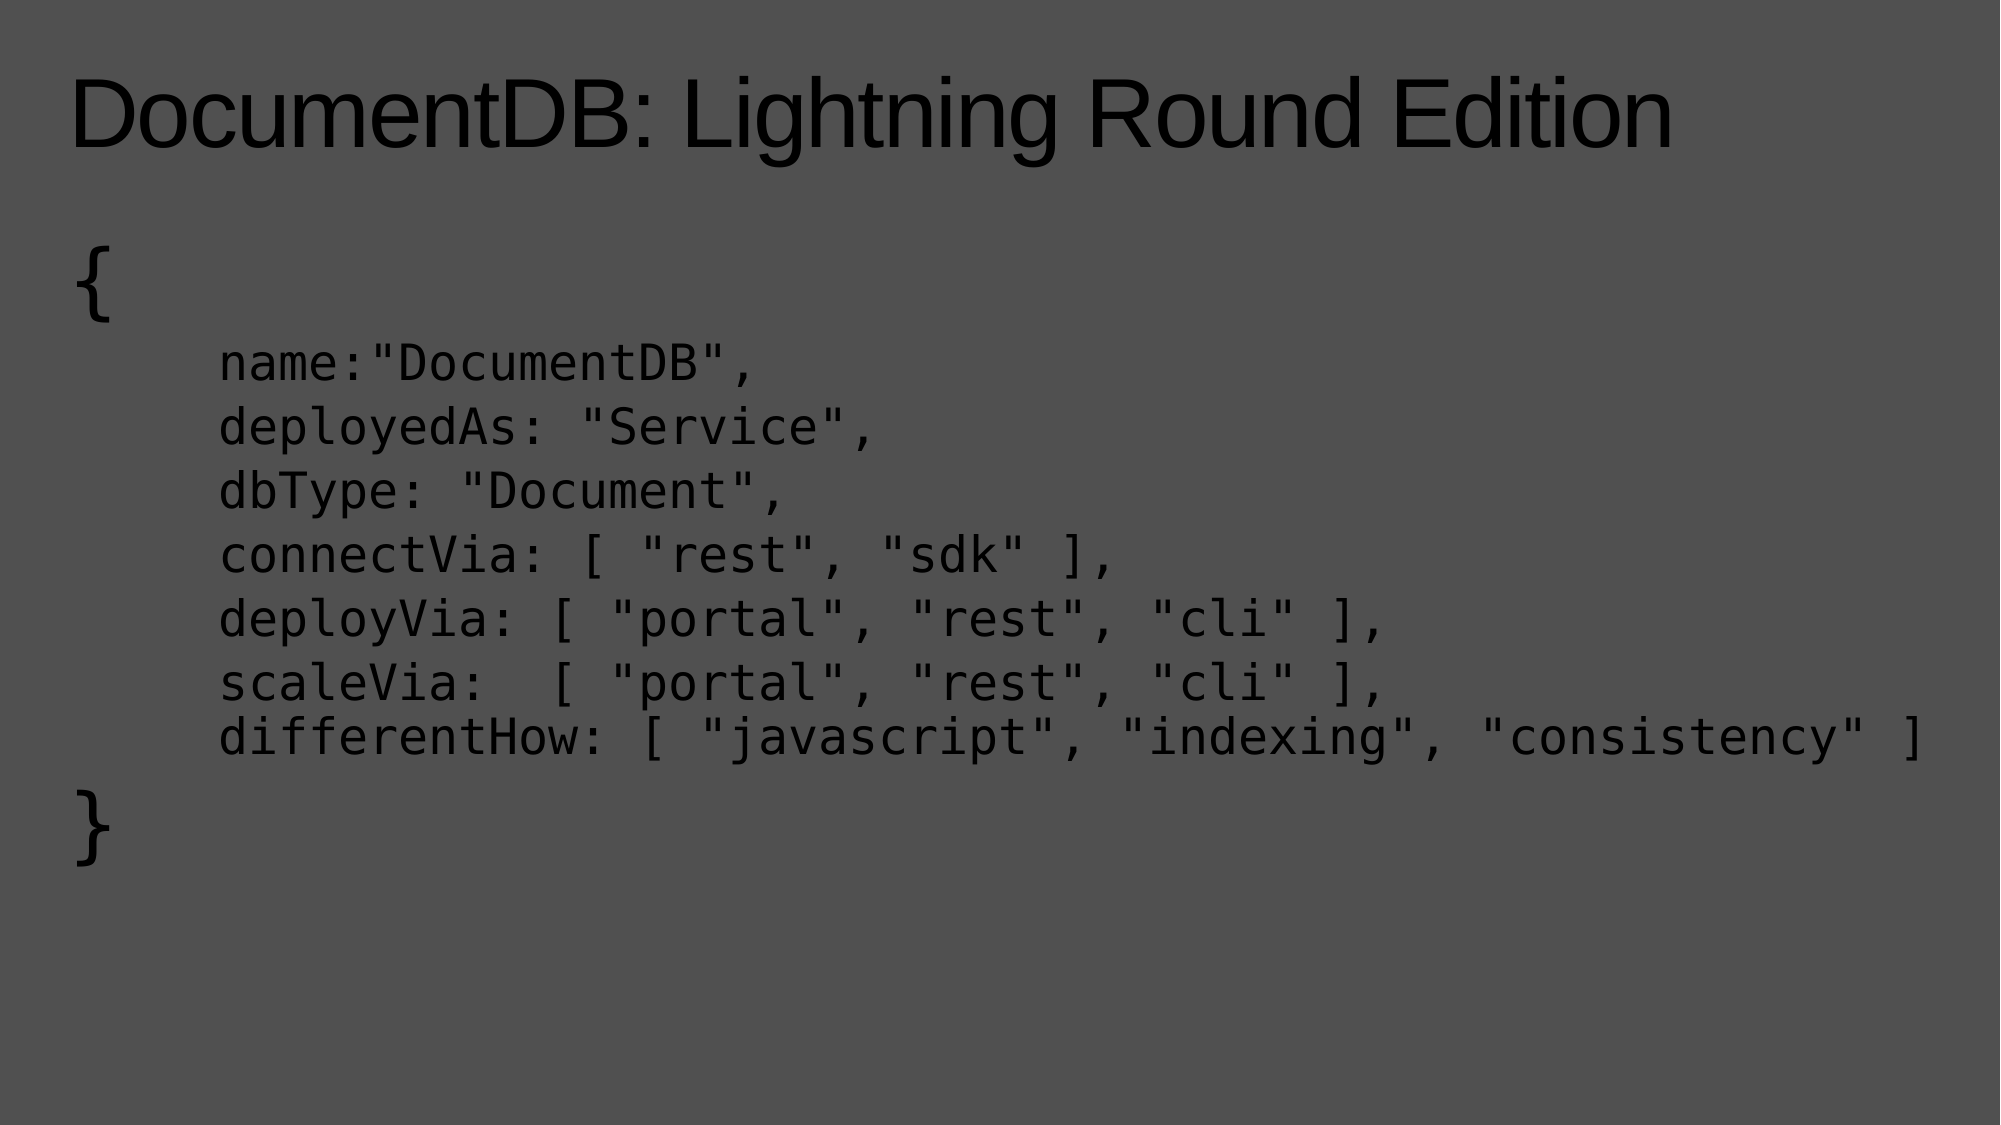

# DocumentDB: Lightning Round Edition
{
	name:"DocumentDB",
	deployedAs: "Service",
	dbType: "Document",
	connectVia: [ "rest", "sdk" ],
	deployVia: [ "portal", "rest", "cli" ],
	scaleVia:  [ "portal", "rest", "cli" ],
	differentHow: [ "javascript", "indexing", "consistency" ]
}